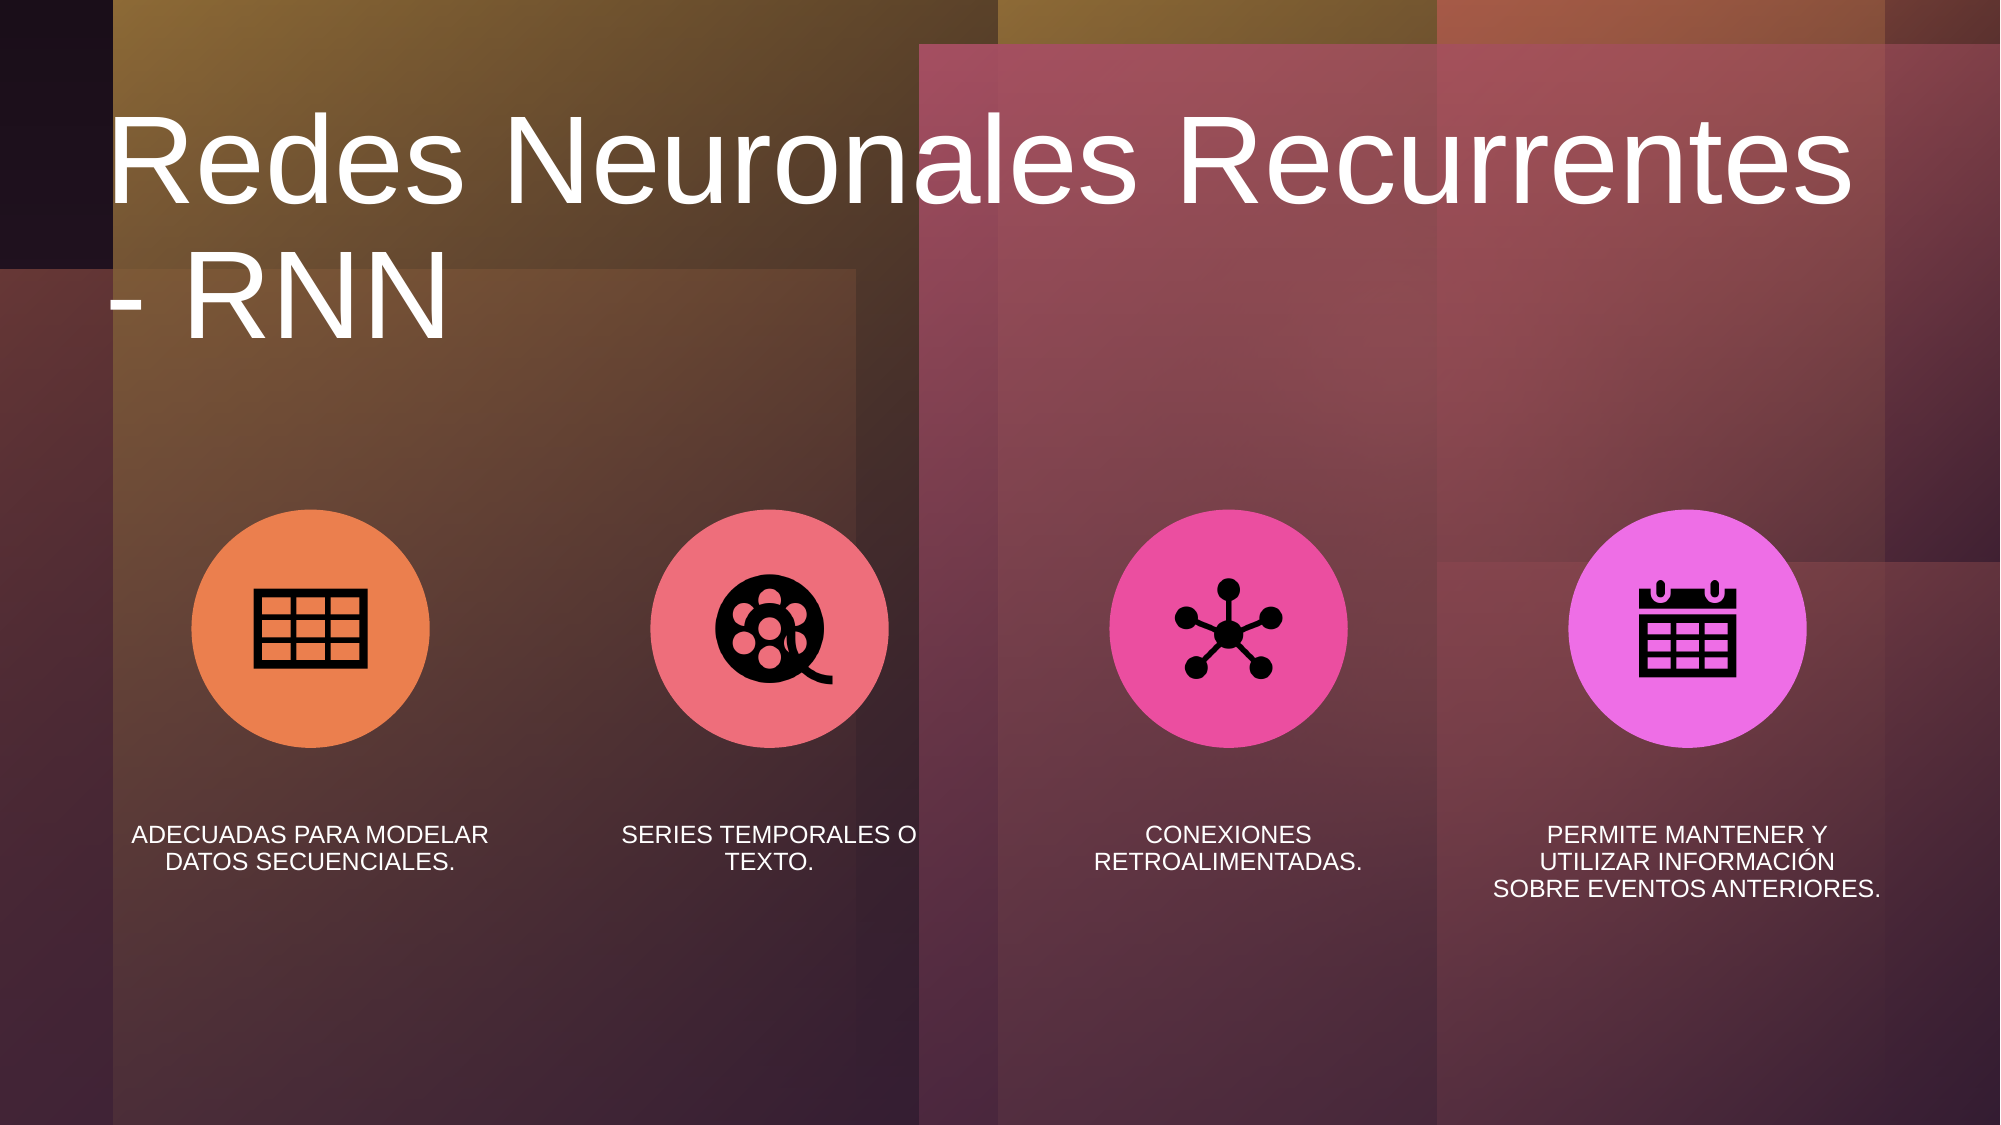

# Redes Neuronales Recurrentes - RNN
Adecuadas para modelar datos secuenciales.
Series temporales o texto.
Conexiones retroalimentadas.
Permite mantener y utilizar información sobre eventos anteriores.